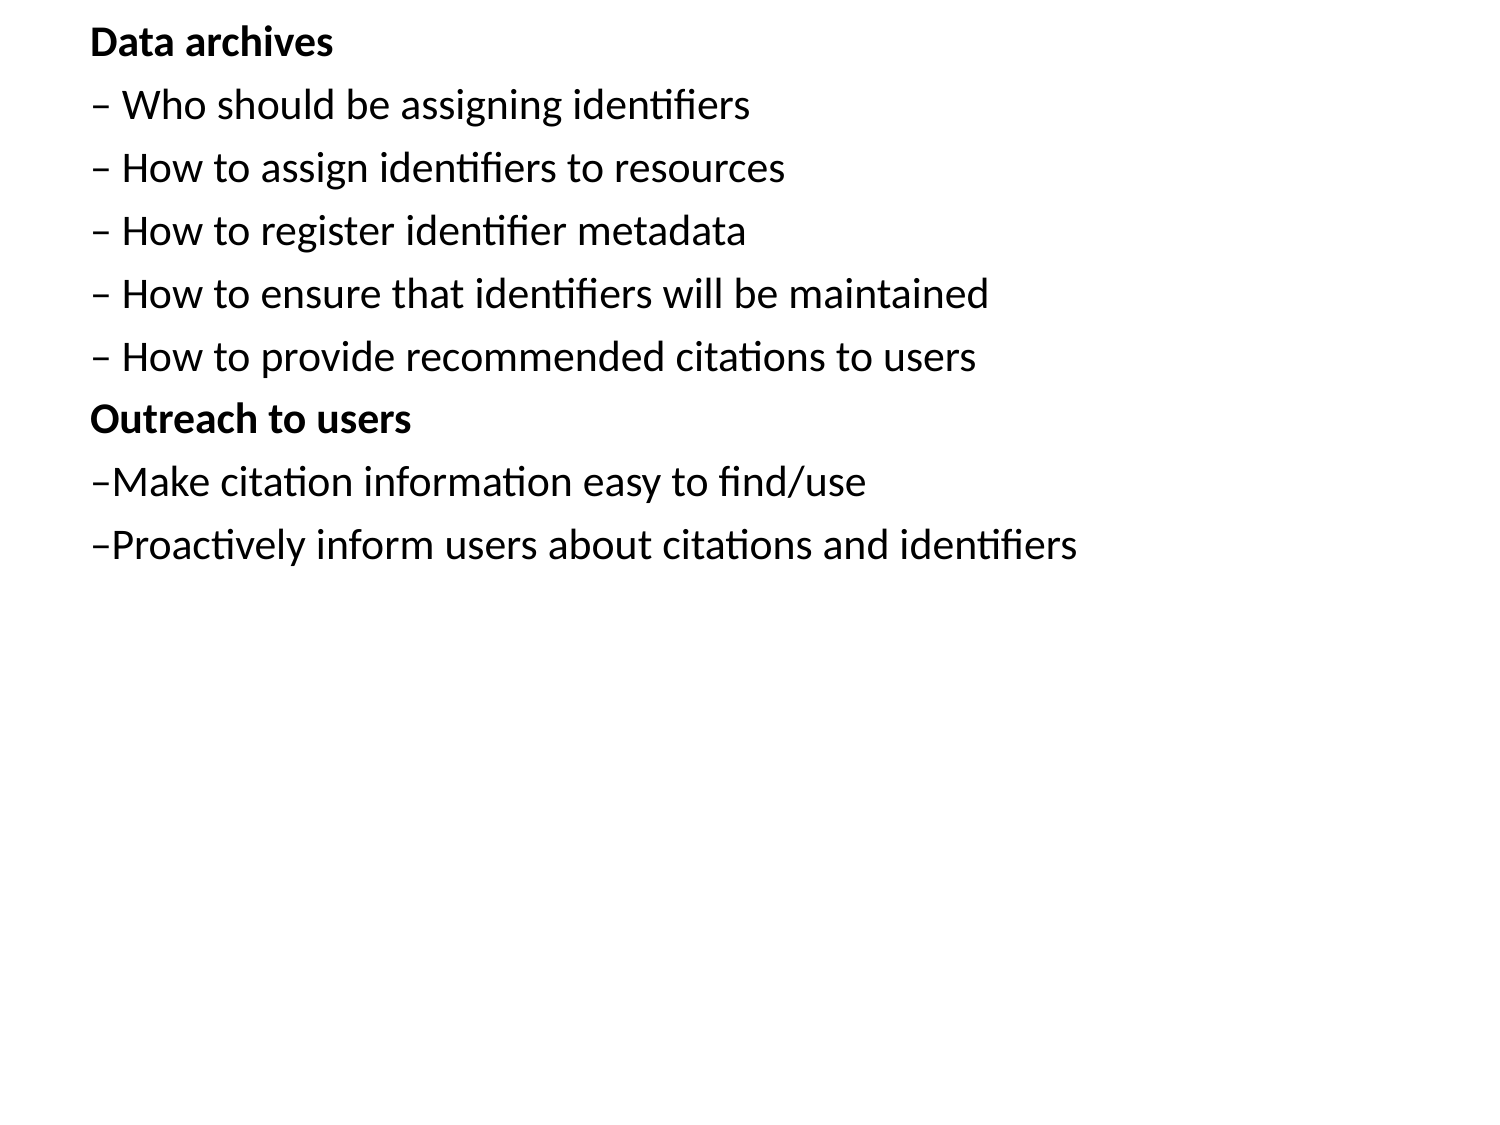

Data archives
– Who should be assigning identifiers
– How to assign identifiers to resources
– How to register identifier metadata
– How to ensure that identifiers will be maintained
– How to provide recommended citations to users
Outreach to users
–Make citation information easy to find/use
–Proactively inform users about citations and identifiers